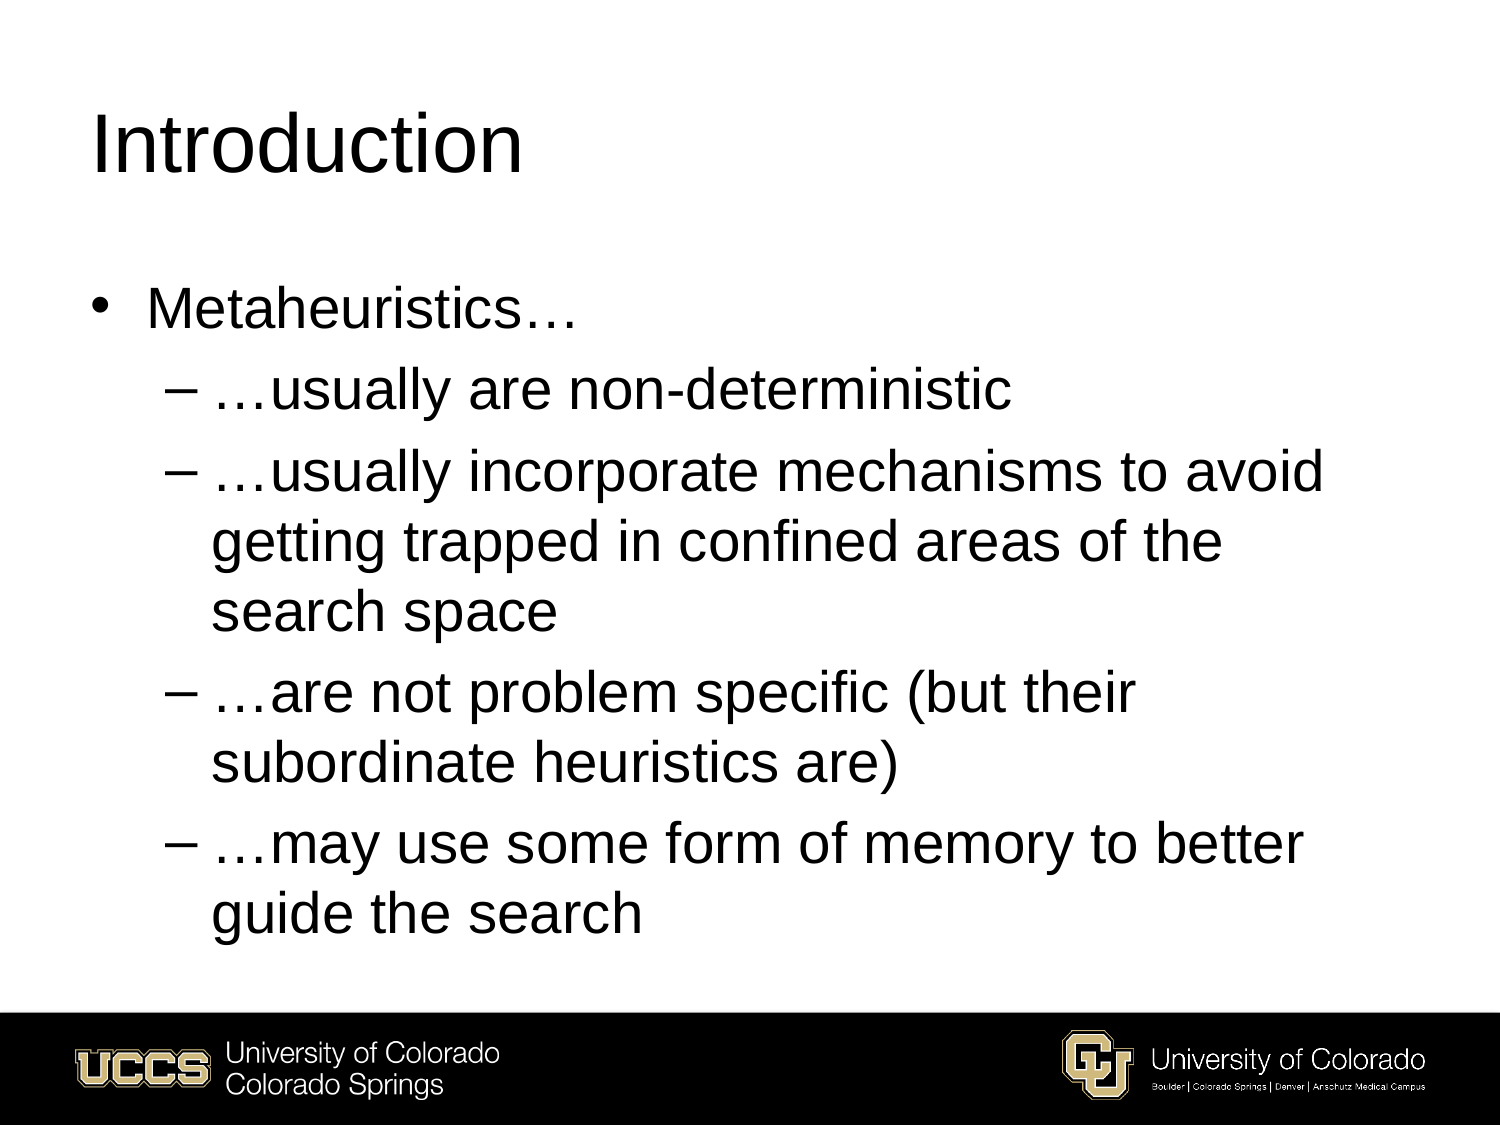

# Introduction
Metaheuristics…
…usually are non-deterministic
…usually incorporate mechanisms to avoid getting trapped in confined areas of the search space
…are not problem specific (but their subordinate heuristics are)
…may use some form of memory to better guide the search